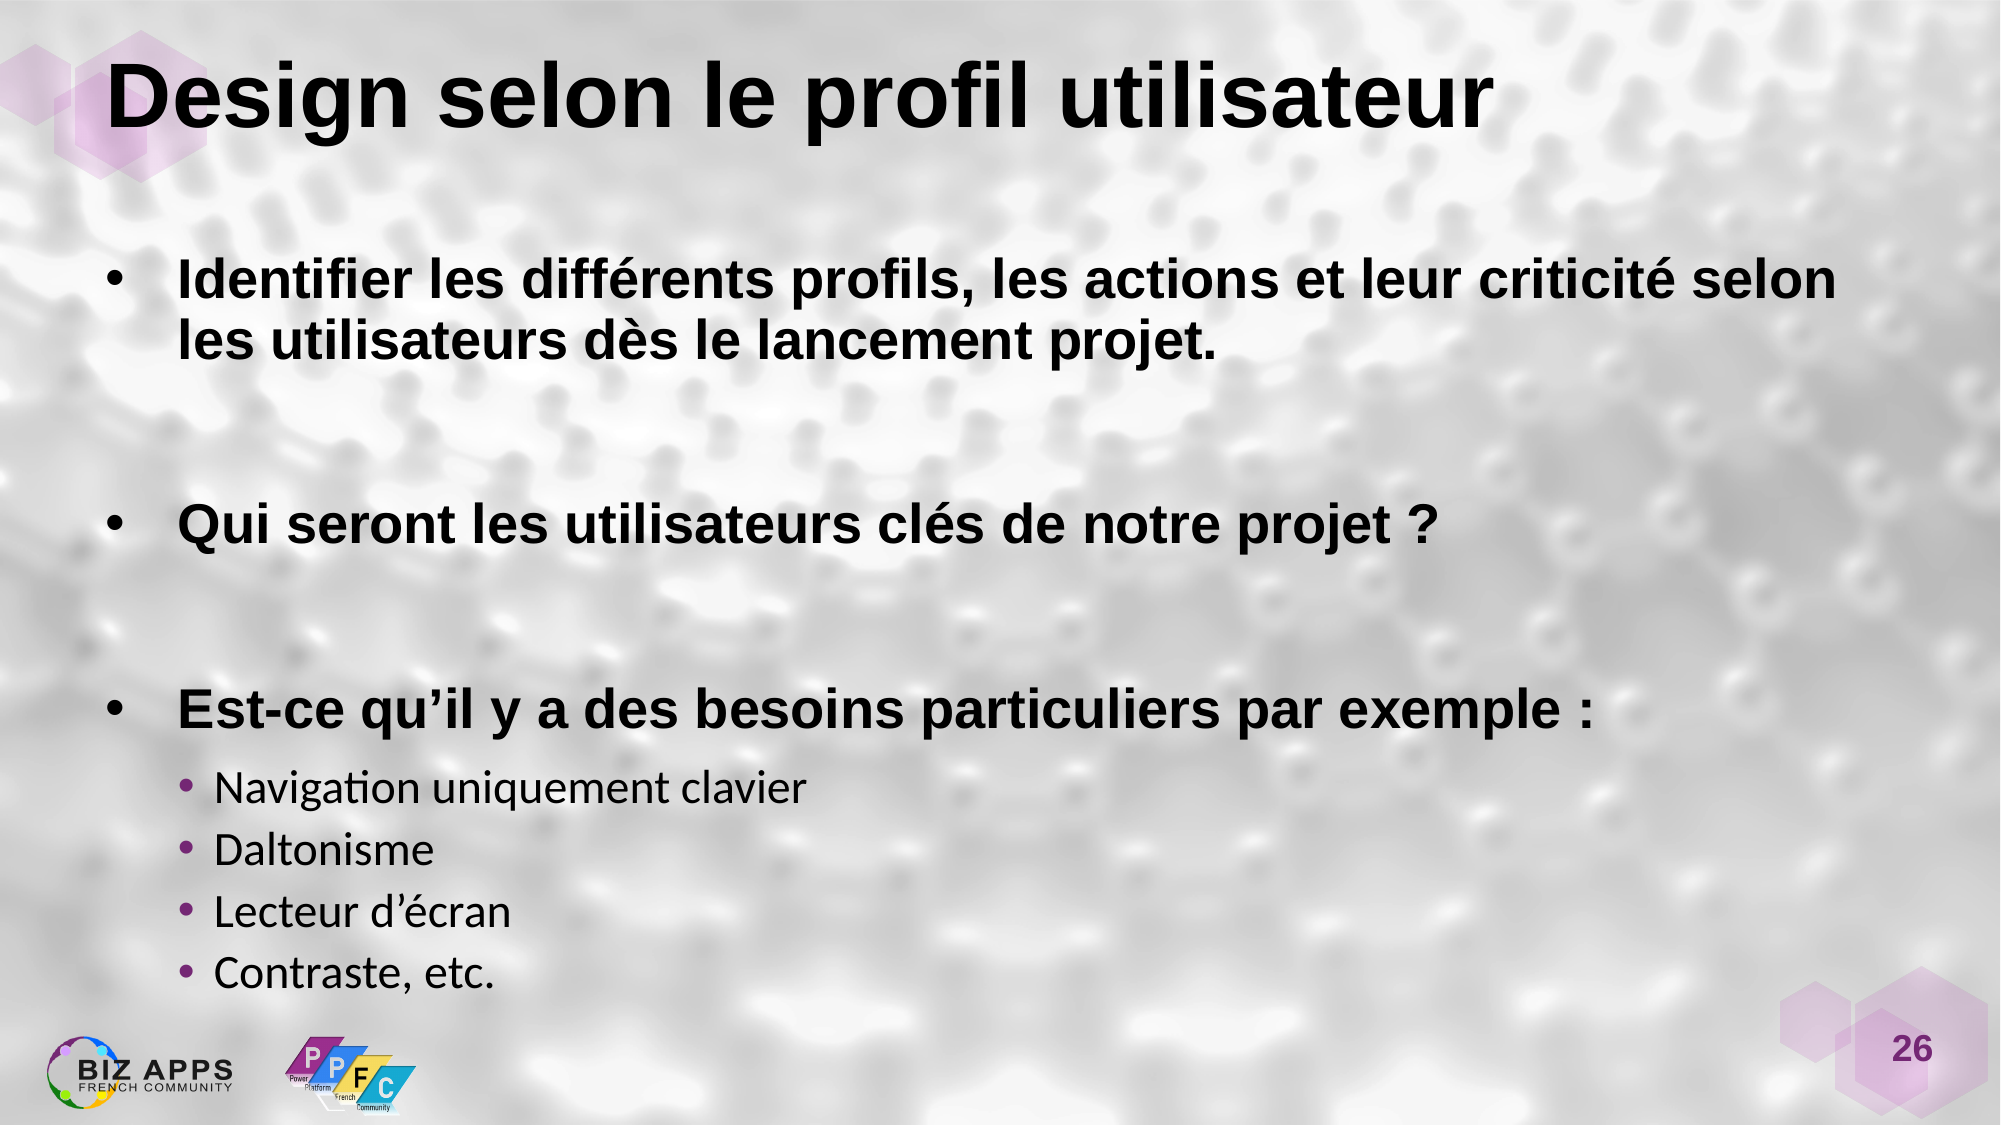

# Design selon le profil utilisateur
Identifier les différents profils, les actions et leur criticité selon les utilisateurs dès le lancement projet.

Qui seront les utilisateurs clés de notre projet ?

Est-ce qu’il y a des besoins particuliers par exemple :
Navigation uniquement clavier
Daltonisme
Lecteur d’écran
Contraste, etc.

26